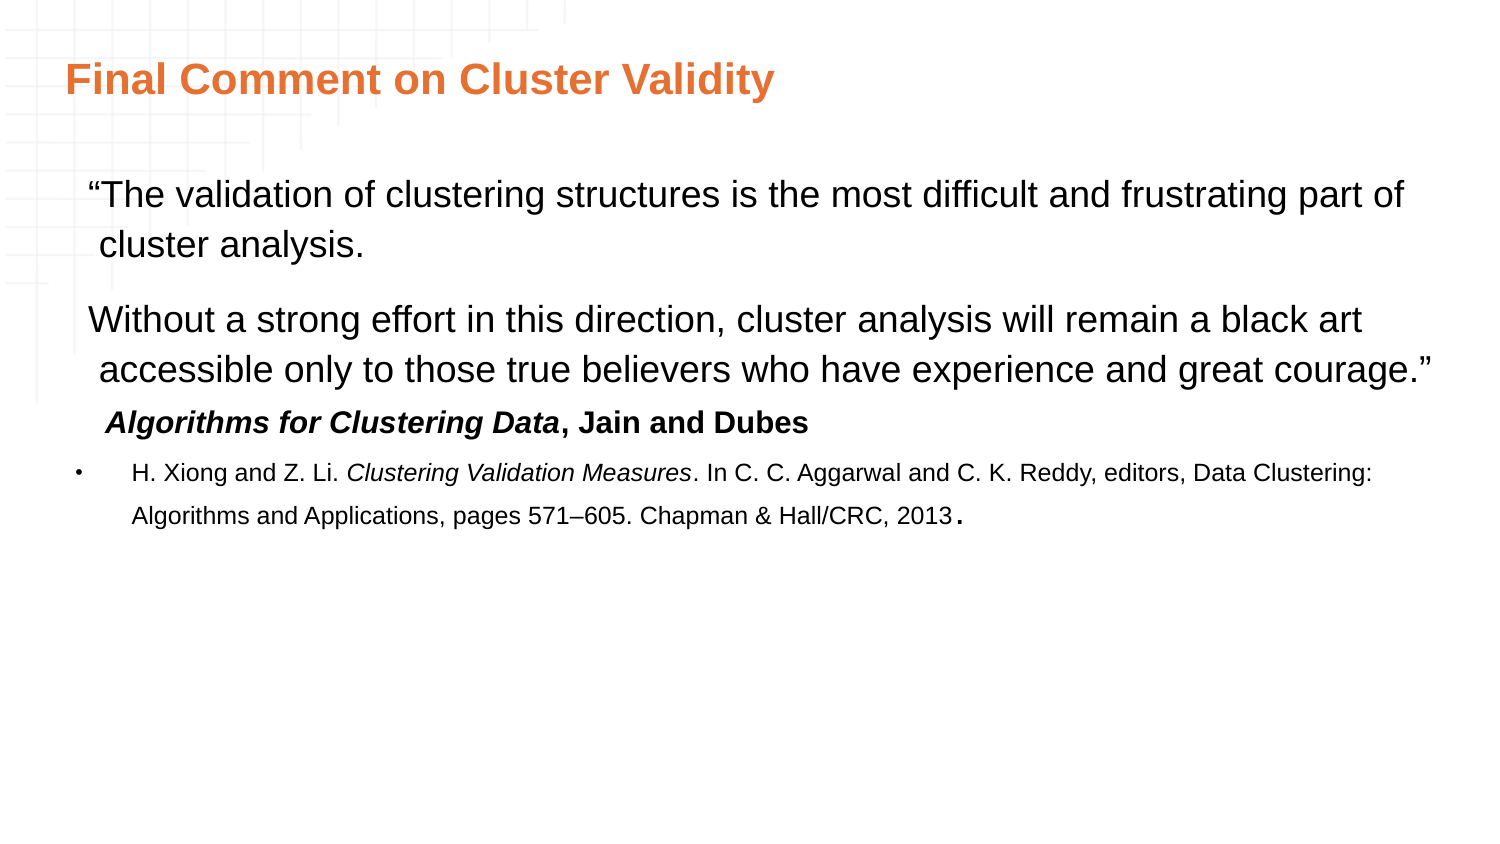

# Final Comment on Cluster Validity
   “The validation of clustering structures is the most difficult and frustrating part of cluster analysis.
   Without a strong effort in this direction, cluster analysis will remain a black art accessible only to those true believers who have experience and great courage.”
Algorithms for Clustering Data, Jain and Dubes

H. Xiong and Z. Li. Clustering Validation Measures. In C. C. Aggarwal and C. K. Reddy, editors, Data Clustering: Algorithms and Applications, pages 571–605. Chapman & Hall/CRC, 2013.